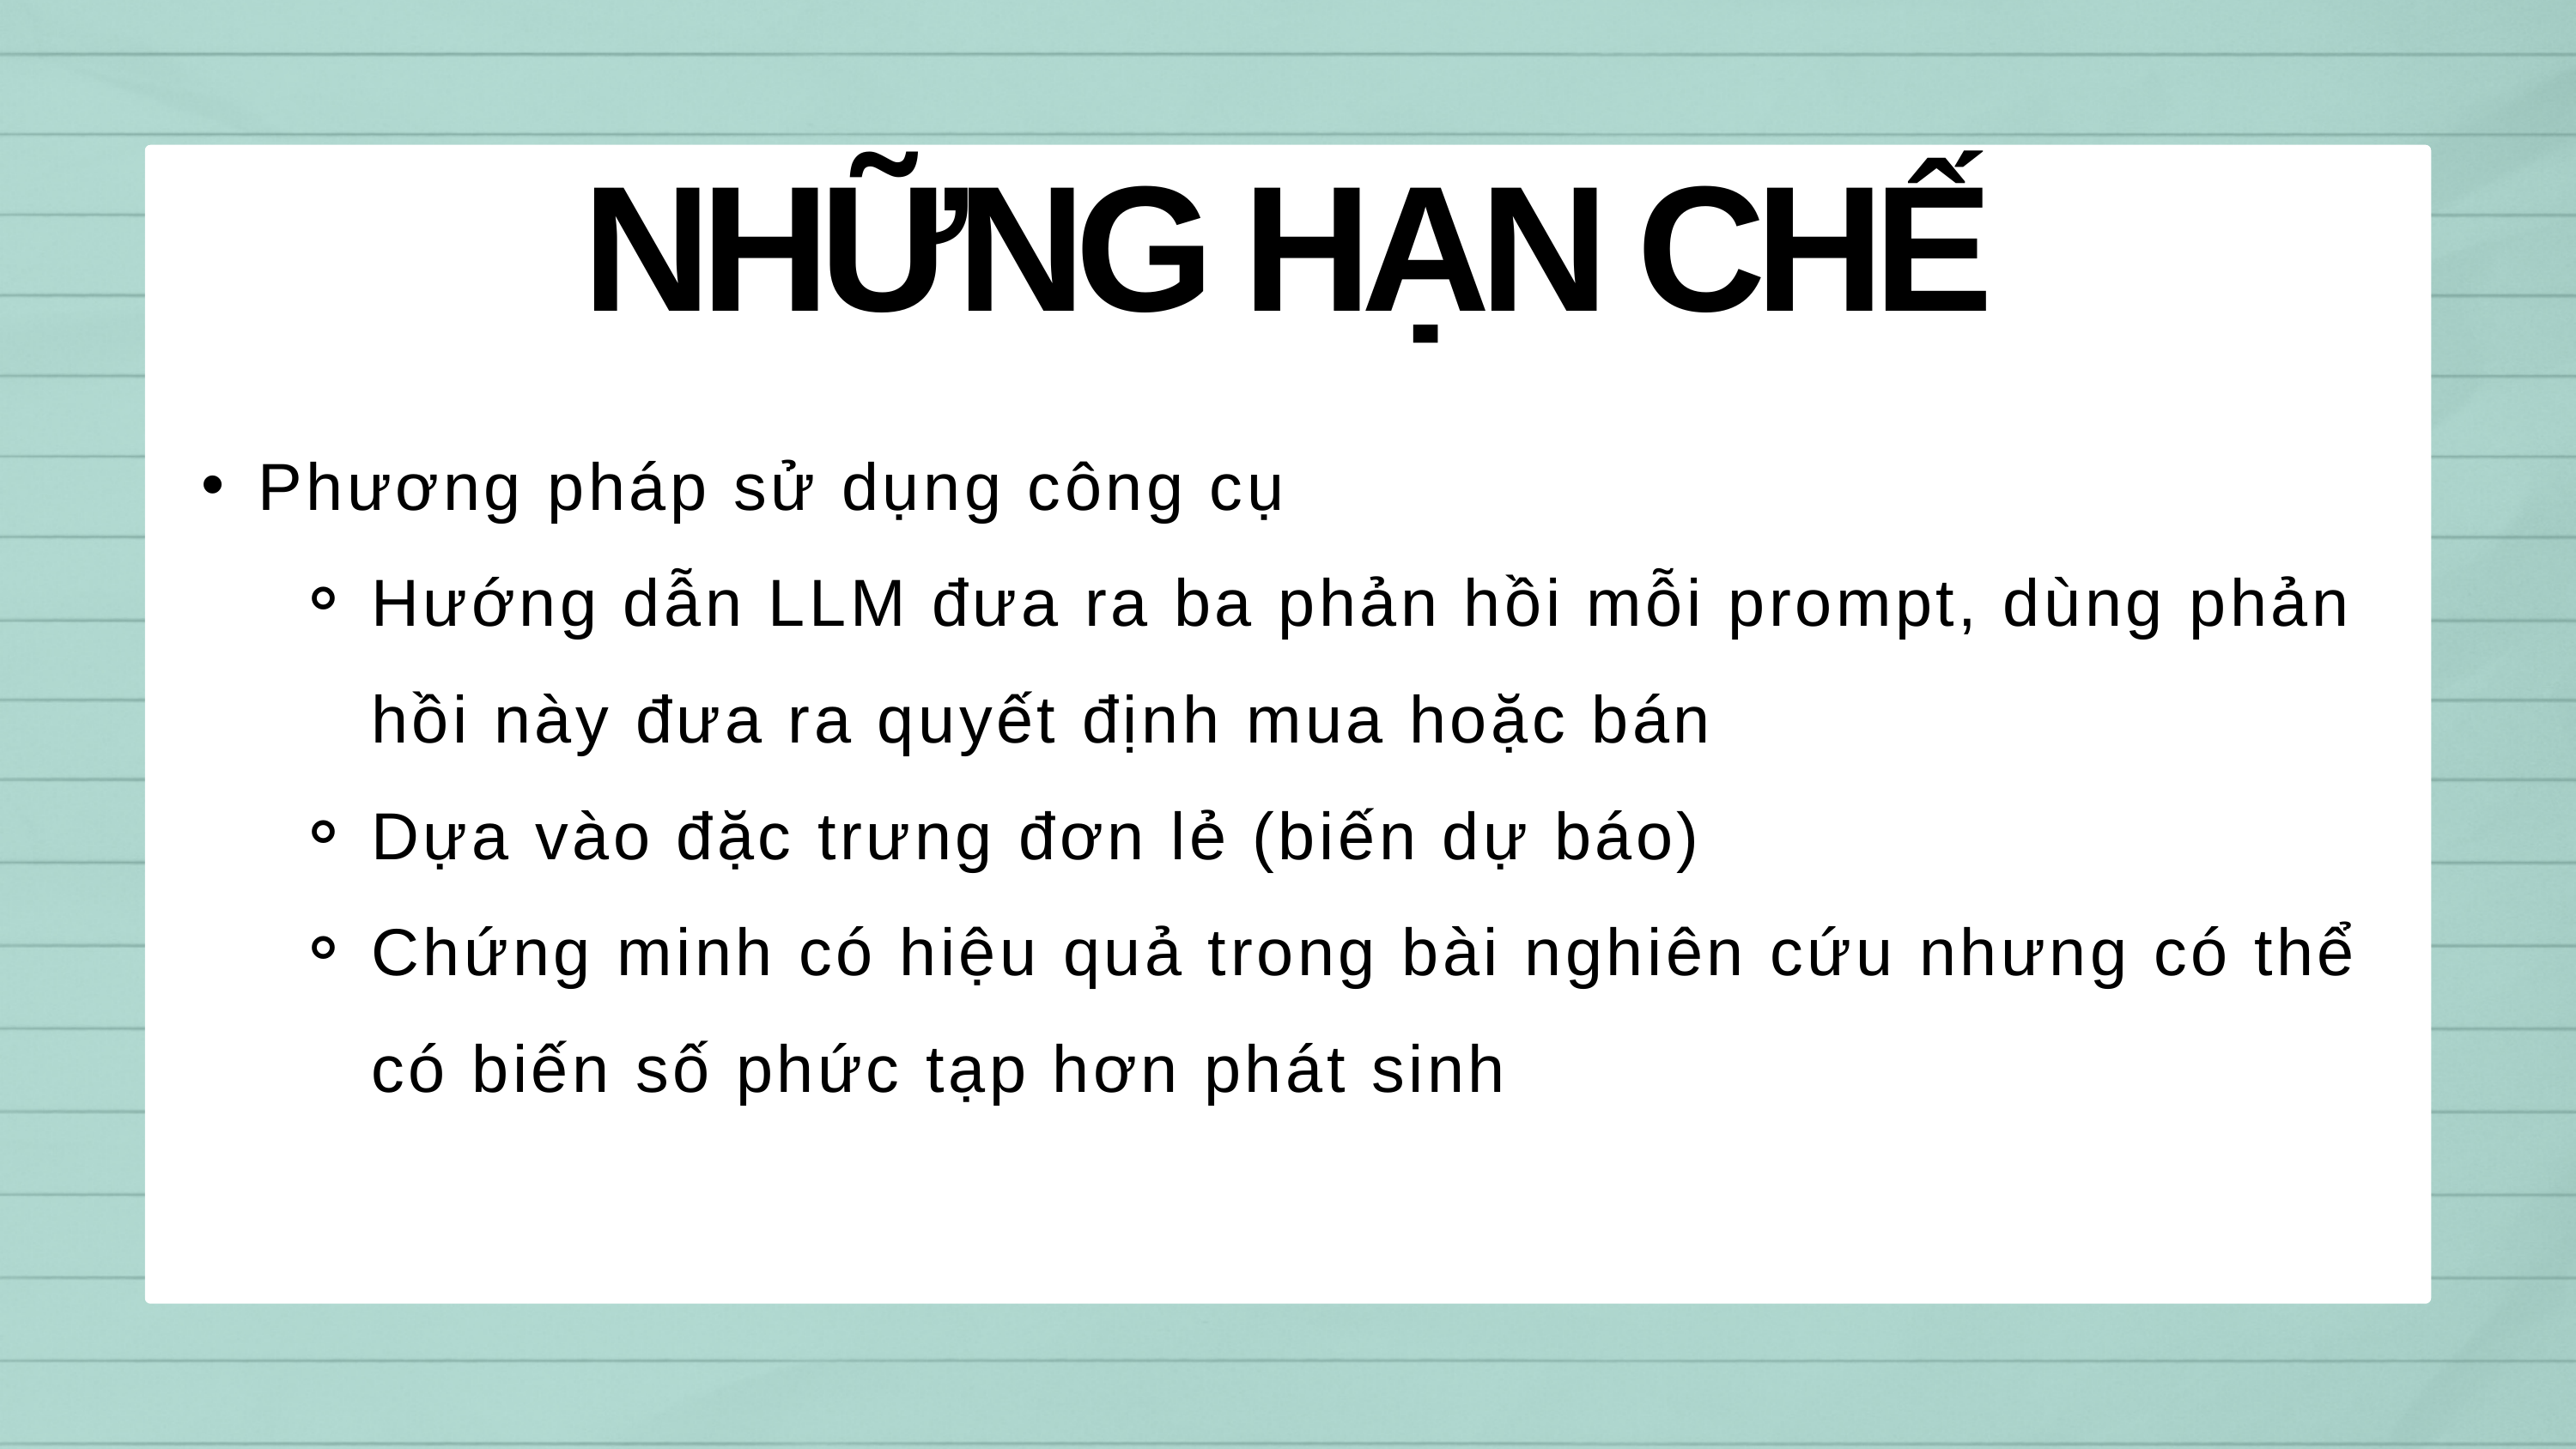

NHỮNG HẠN CHẾ
Phương pháp sử dụng công cụ
Hướng dẫn LLM đưa ra ba phản hồi mỗi prompt, dùng phản hồi này đưa ra quyết định mua hoặc bán
Dựa vào đặc trưng đơn lẻ (biến dự báo)
Chứng minh có hiệu quả trong bài nghiên cứu nhưng có thể có biến số phức tạp hơn phát sinh